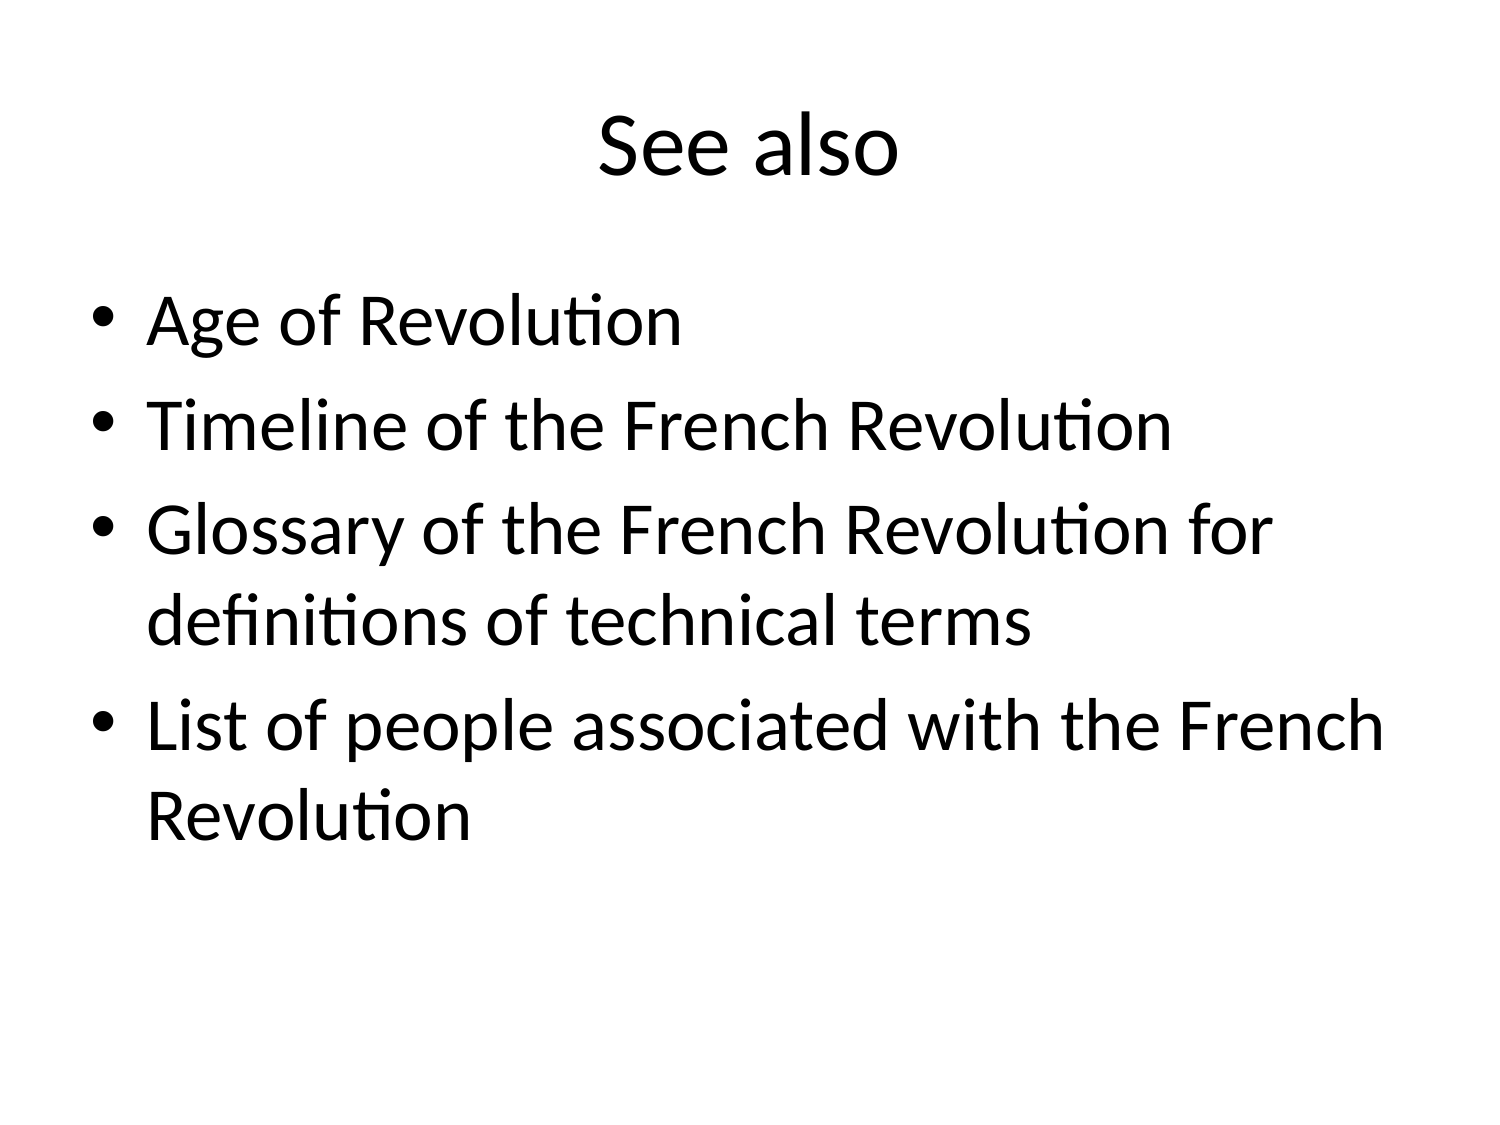

# See also
Age of Revolution
Timeline of the French Revolution
Glossary of the French Revolution for definitions of technical terms
List of people associated with the French Revolution